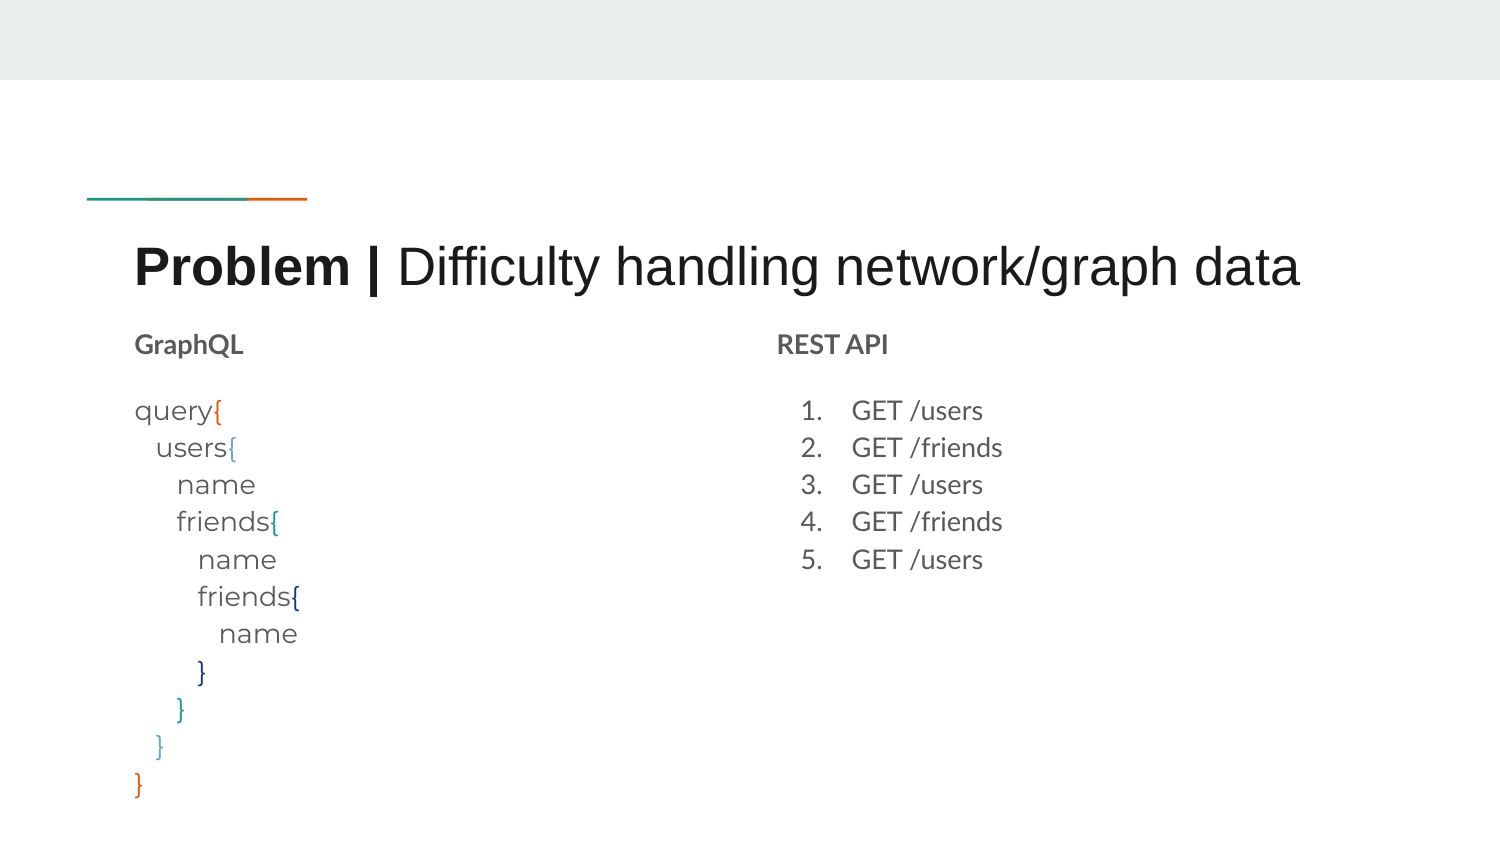

# Problem | Difficulty handling network/graph data
GraphQL
REST API
query{
   users{
      name
      friends{
         name
         friends{
            name
         }
      }
   }
}
GET /users
GET /friends
GET /users
GET /friends
GET /users